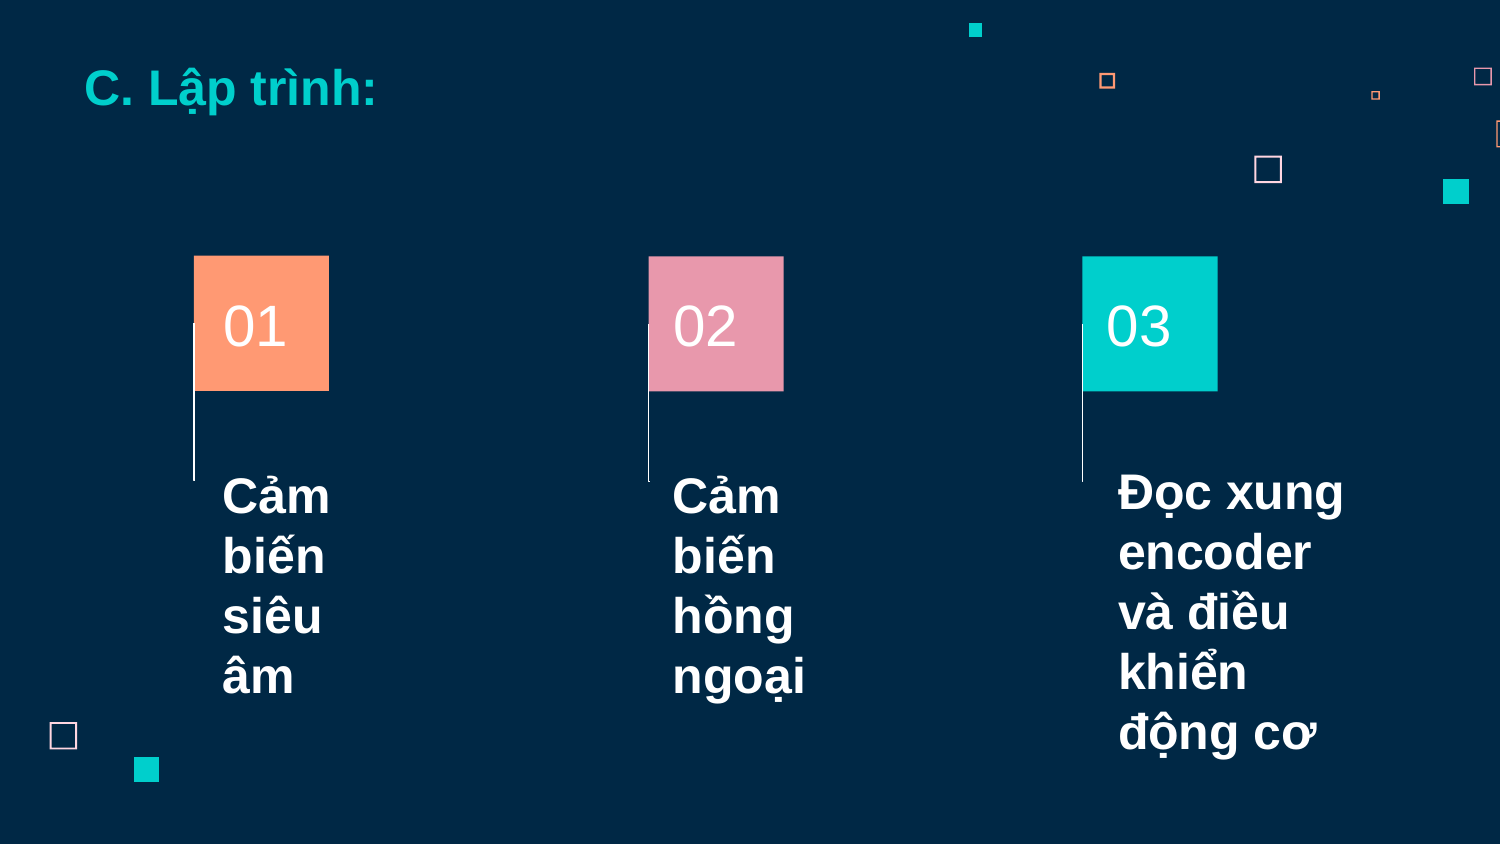

C. Lập trình:

01
02
03
Đọc xung encoder và điều khiển động cơ
Cảm biến siêu âm
Cảm biến hồng ngoại